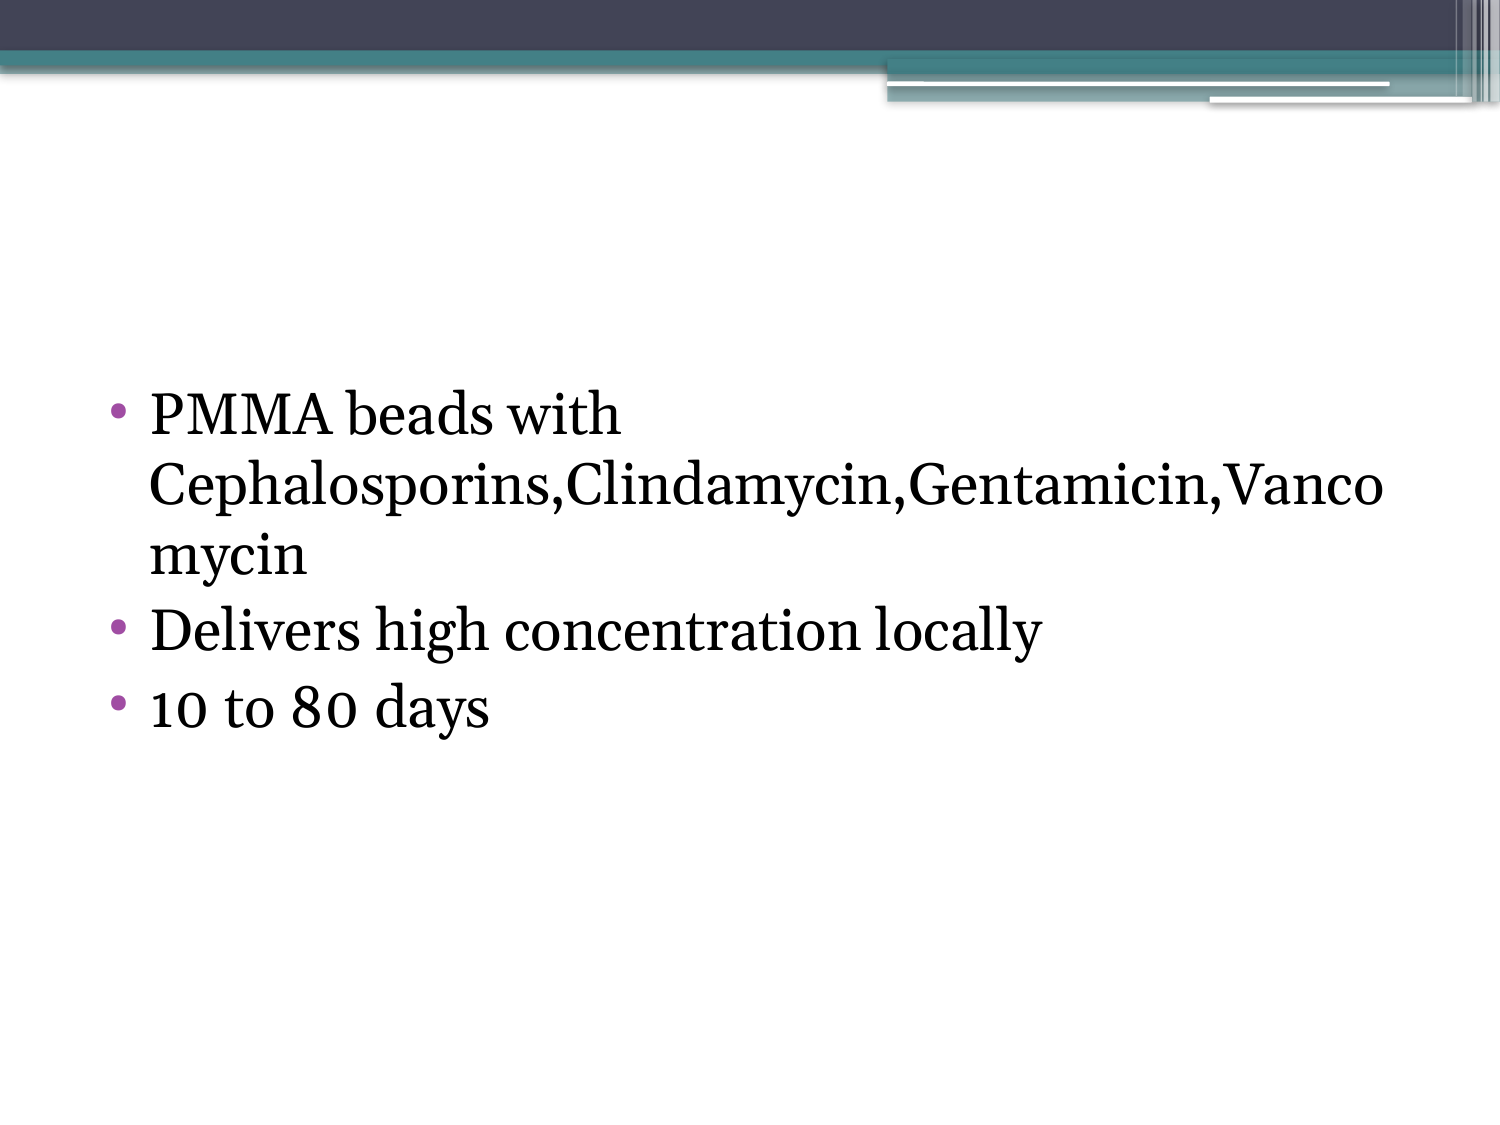

PMMA beads with Cephalosporins,Clindamycin,Gentamicin,Vancomycin
Delivers high concentration locally
10 to 80 days